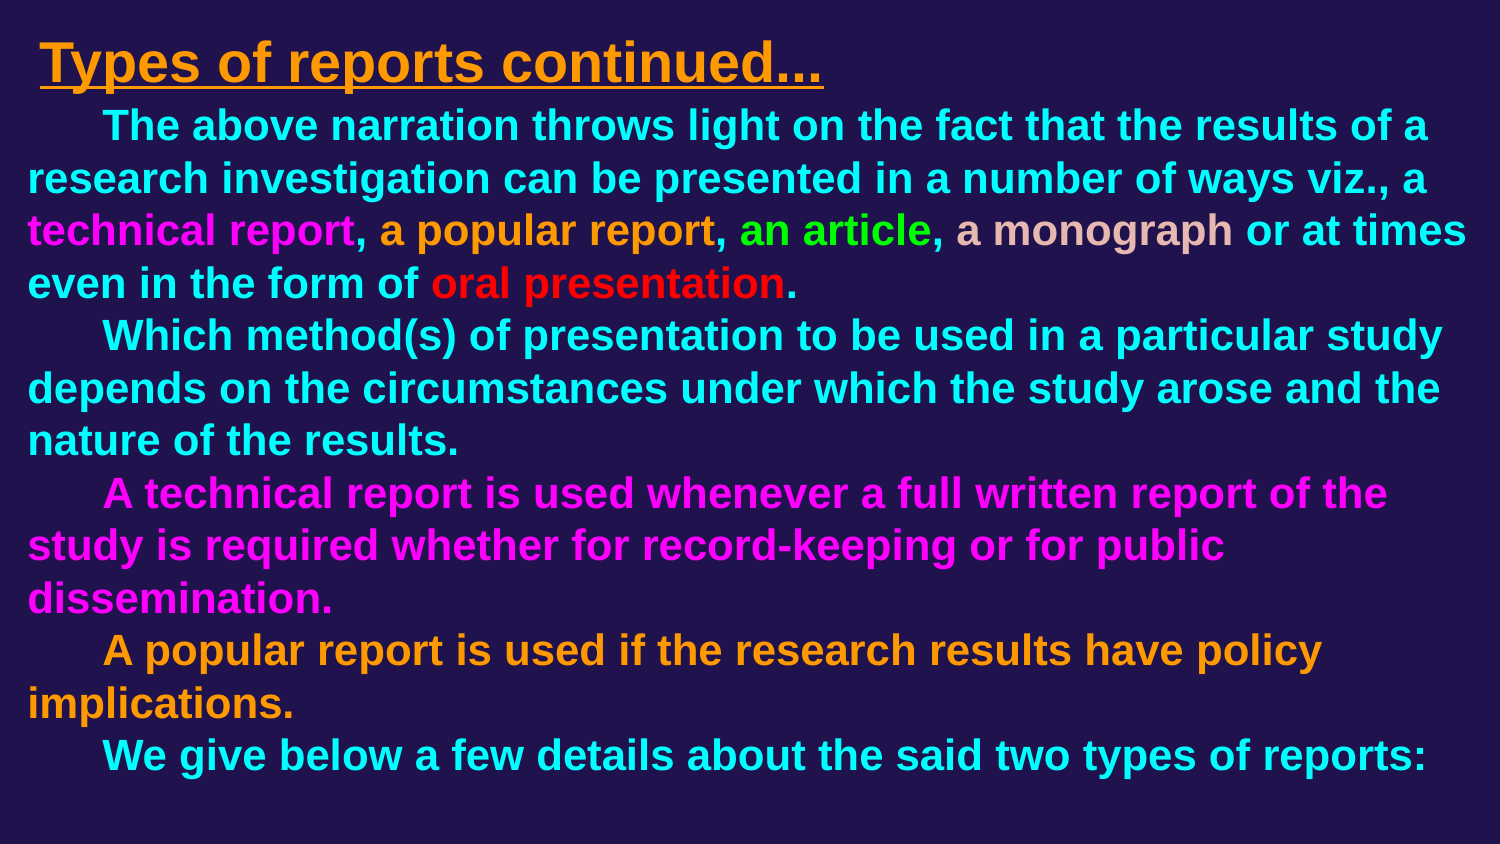

# Types of reports continued...
The above narration throws light on the fact that the results of a research investigation can be presented in a number of ways viz., a technical report, a popular report, an article, a monograph or at times even in the form of oral presentation.
Which method(s) of presentation to be used in a particular study depends on the circumstances under which the study arose and the nature of the results.
A technical report is used whenever a full written report of the study is required whether for record-keeping or for public dissemination.
A popular report is used if the research results have policy implications.
We give below a few details about the said two types of reports: